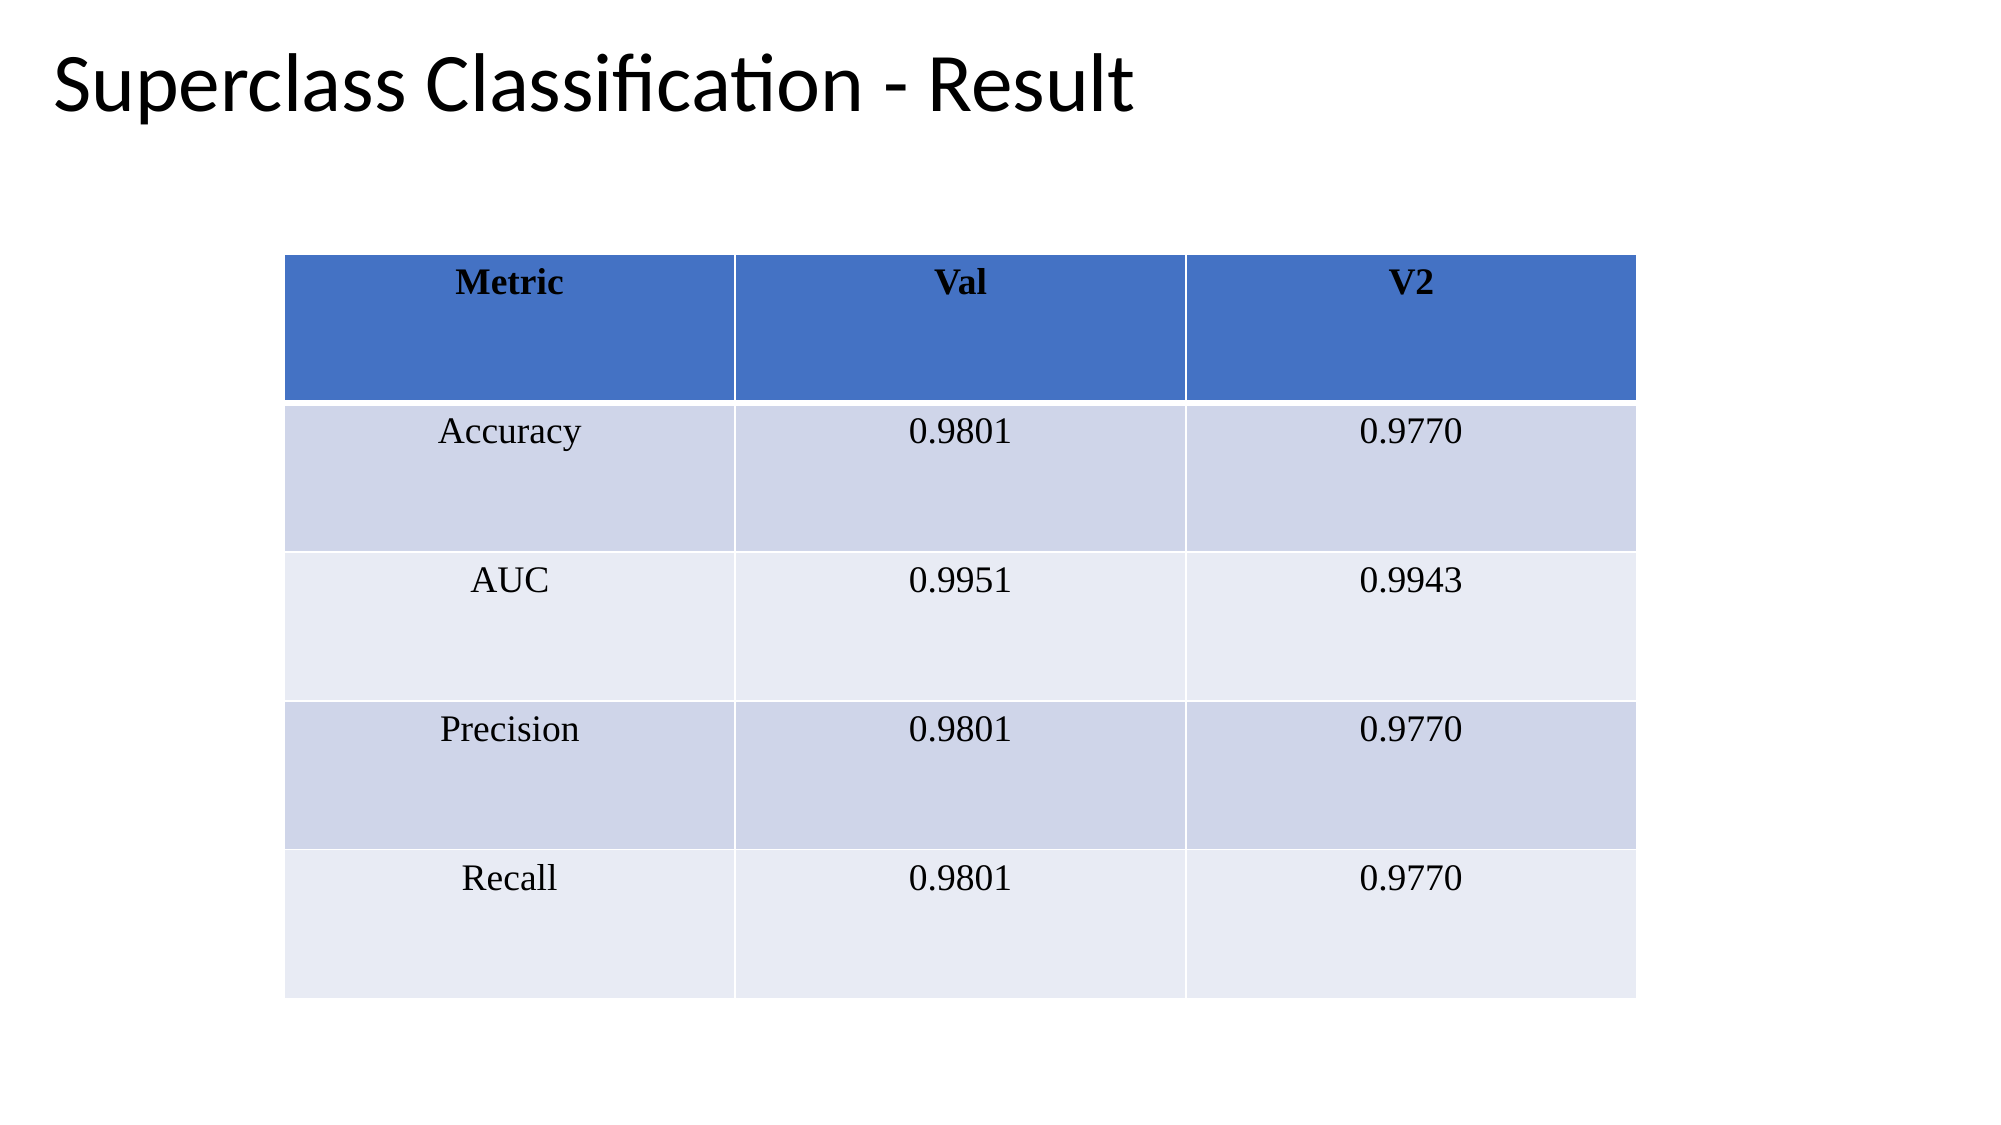

# Superclass Classification - Result
| Metric | Val | V2 |
| --- | --- | --- |
| Accuracy | 0.9801 | 0.9770 |
| AUC | 0.9951 | 0.9943 |
| Precision | 0.9801 | 0.9770 |
| Recall | 0.9801 | 0.9770 |